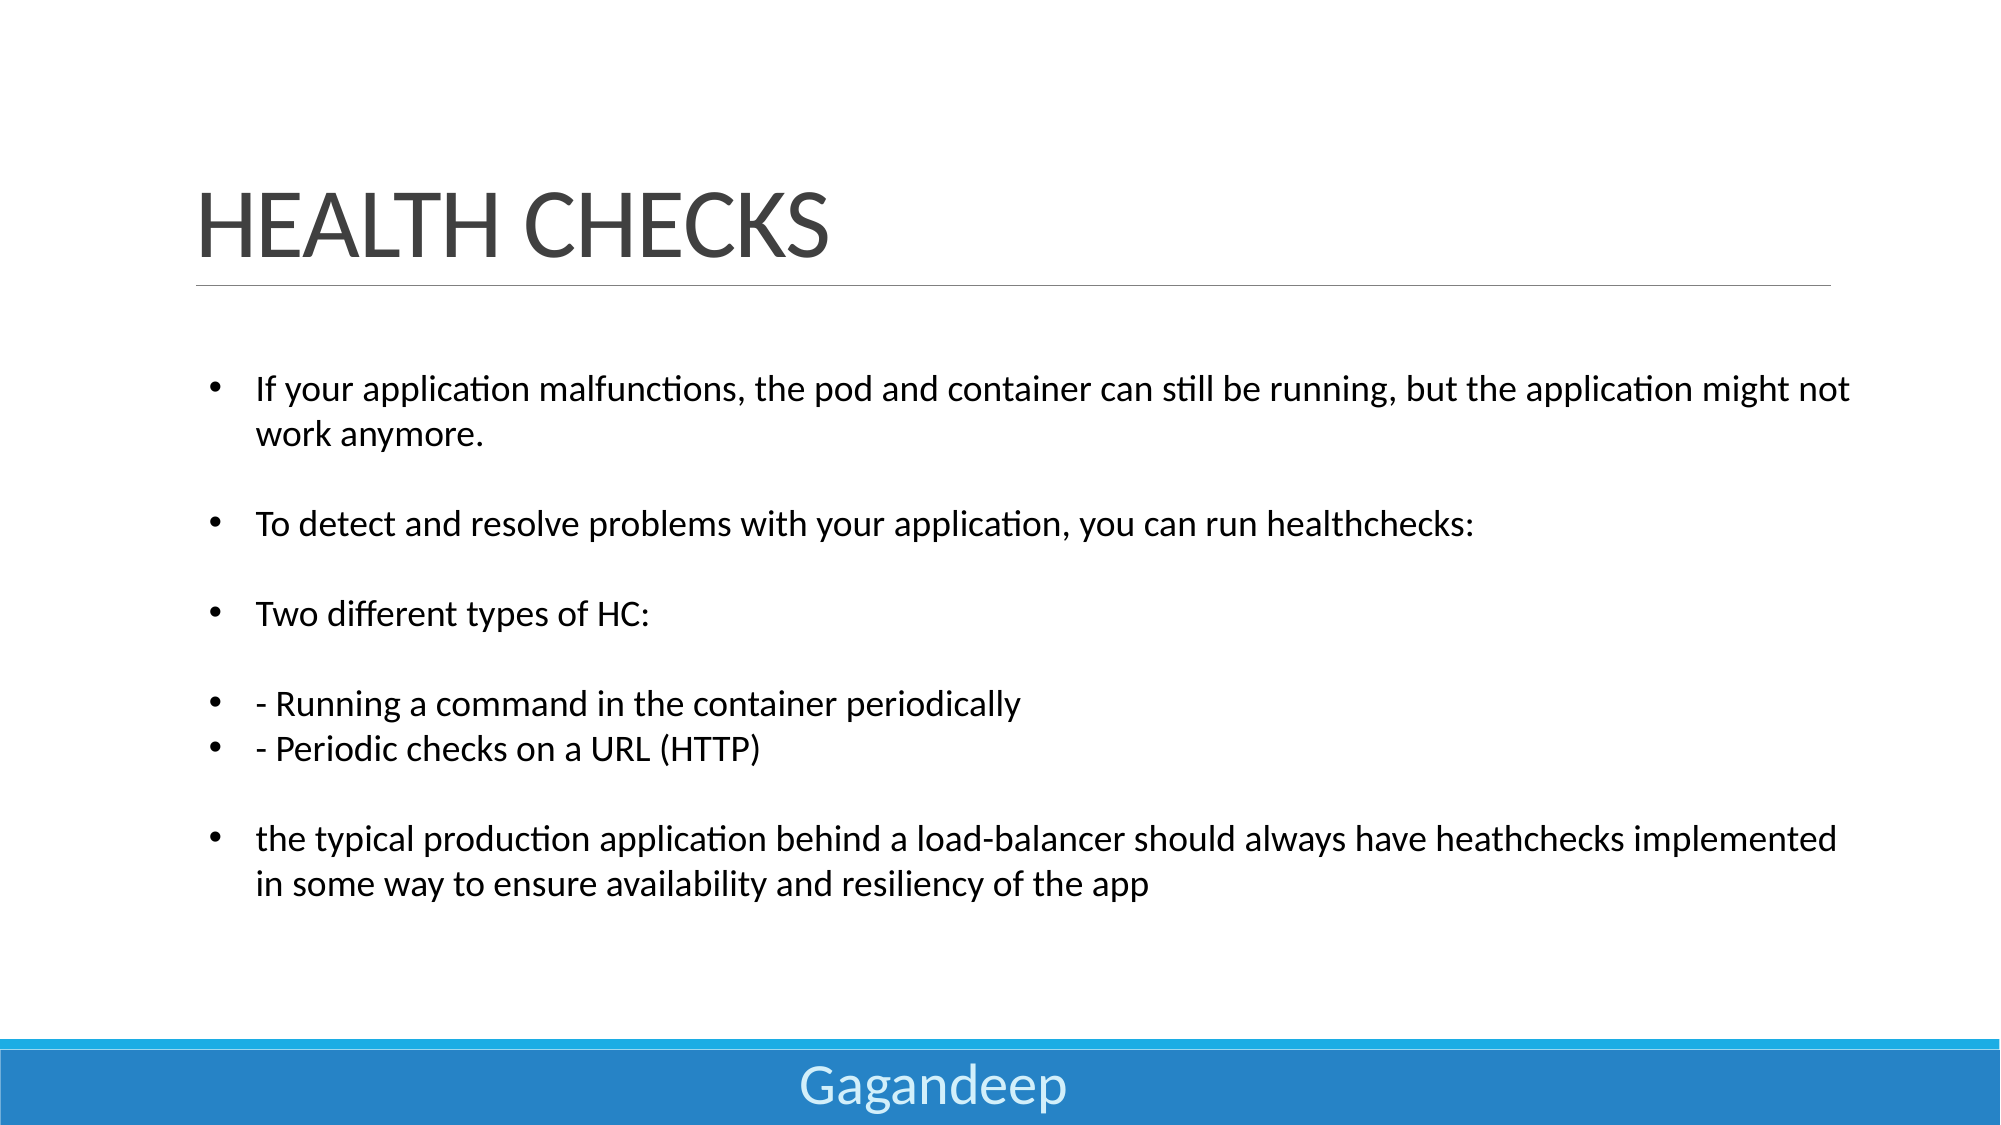

# HEALTH CHECKS
If your application malfunctions, the pod and container can still be running, but the application might not work anymore.

To detect and resolve problems with your application, you can run healthchecks:

Two different types of HC:

- Running a command in the container periodically
- Periodic checks on a URL (HTTP)

the typical production application behind a load-balancer should always have heathchecks implemented in some way to ensure availability and resiliency of the app
    Gagandeep